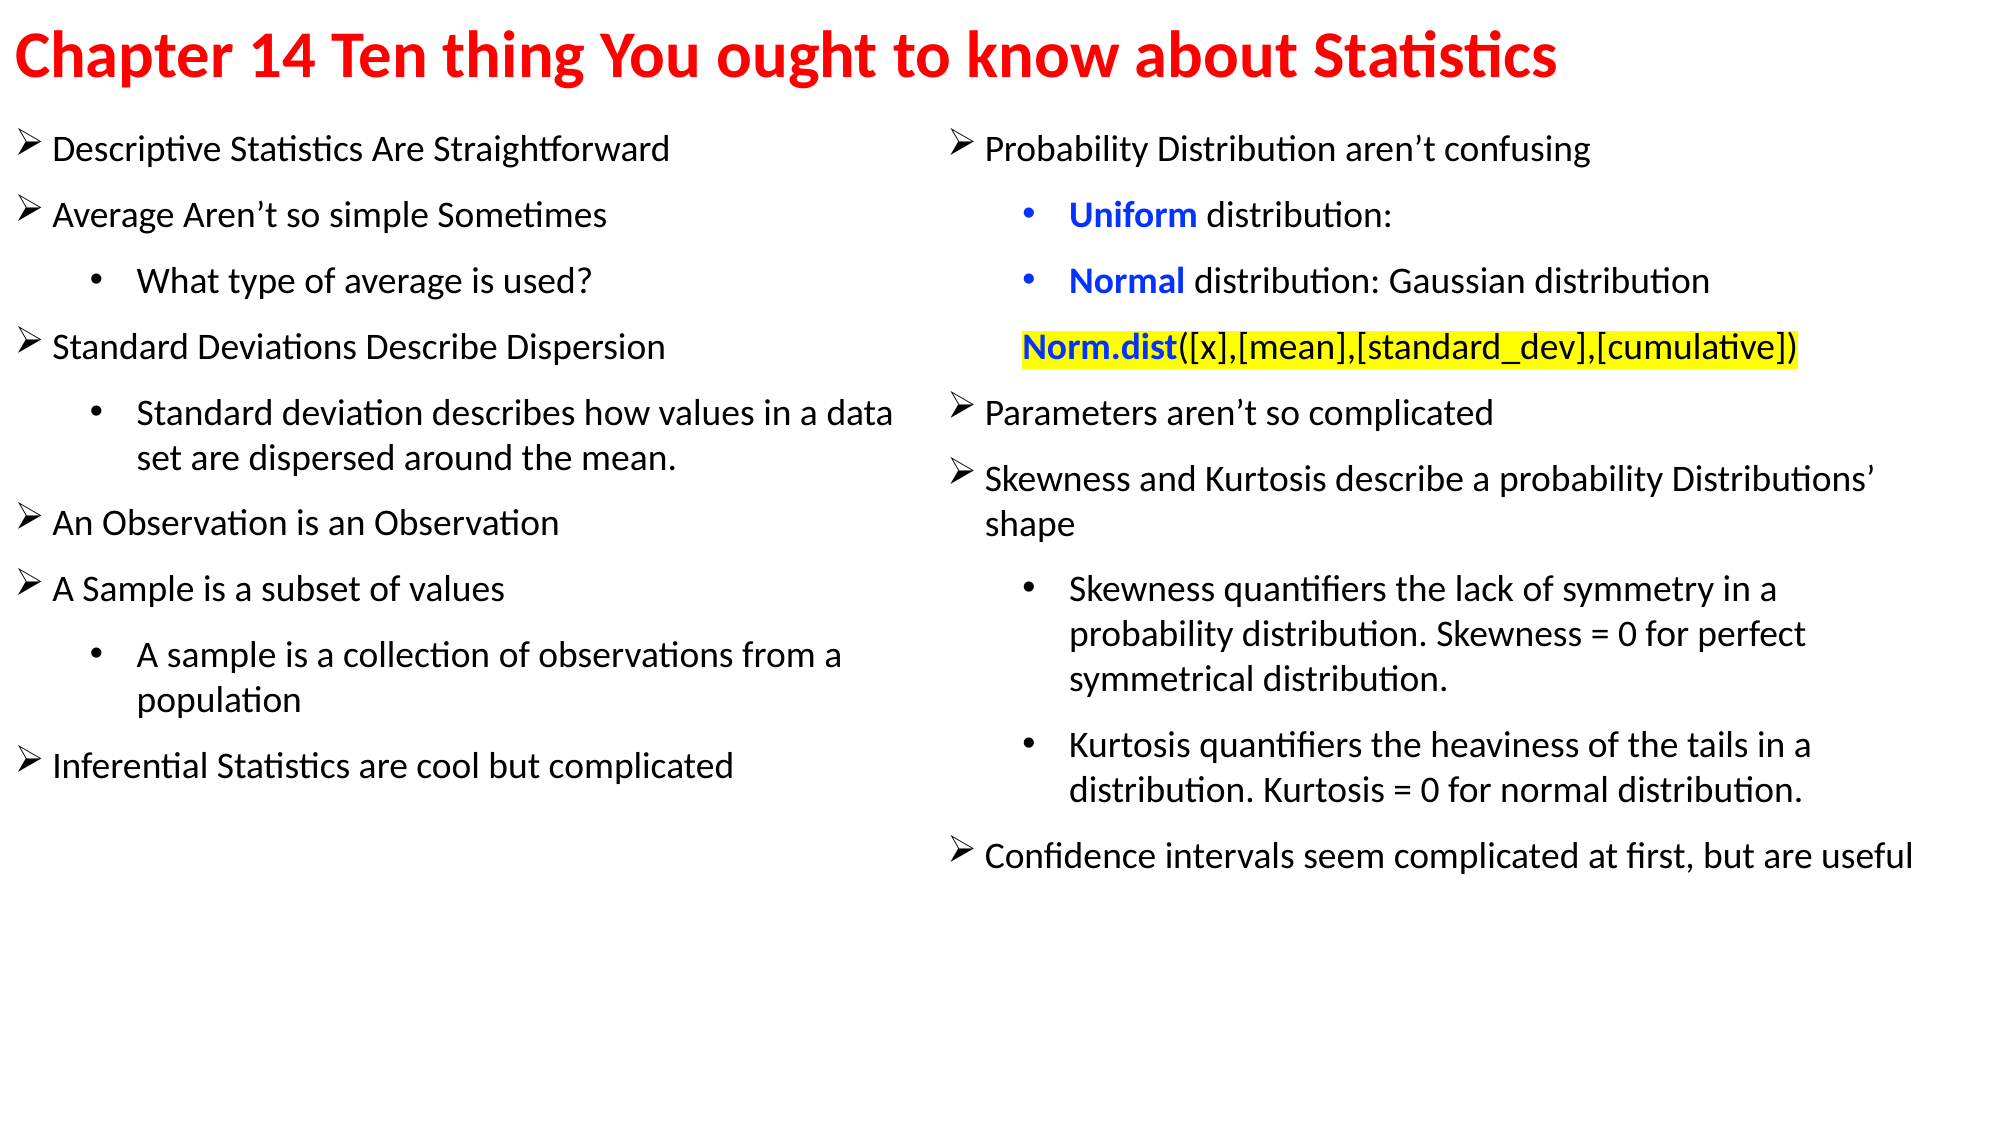

# Chapter 14 Ten thing You ought to know about Statistics

Descriptive Statistics Are Straightforward
Average Aren’t so simple Sometimes
What type of average is used?
Standard Deviations Describe Dispersion
Standard deviation describes how values in a data set are dispersed around the mean.
An Observation is an Observation
A Sample is a subset of values
A sample is a collection of observations from a population
Inferential Statistics are cool but complicated
Probability Distribution aren’t confusing
Uniform distribution:
Normal distribution: Gaussian distribution
Norm.dist([x],[mean],[standard_dev],[cumulative])
Parameters aren’t so complicated
Skewness and Kurtosis describe a probability Distributions’ shape
Skewness quantifiers the lack of symmetry in a probability distribution. Skewness = 0 for perfect symmetrical distribution.
Kurtosis quantifiers the heaviness of the tails in a distribution. Kurtosis = 0 for normal distribution.
Confidence intervals seem complicated at first, but are useful